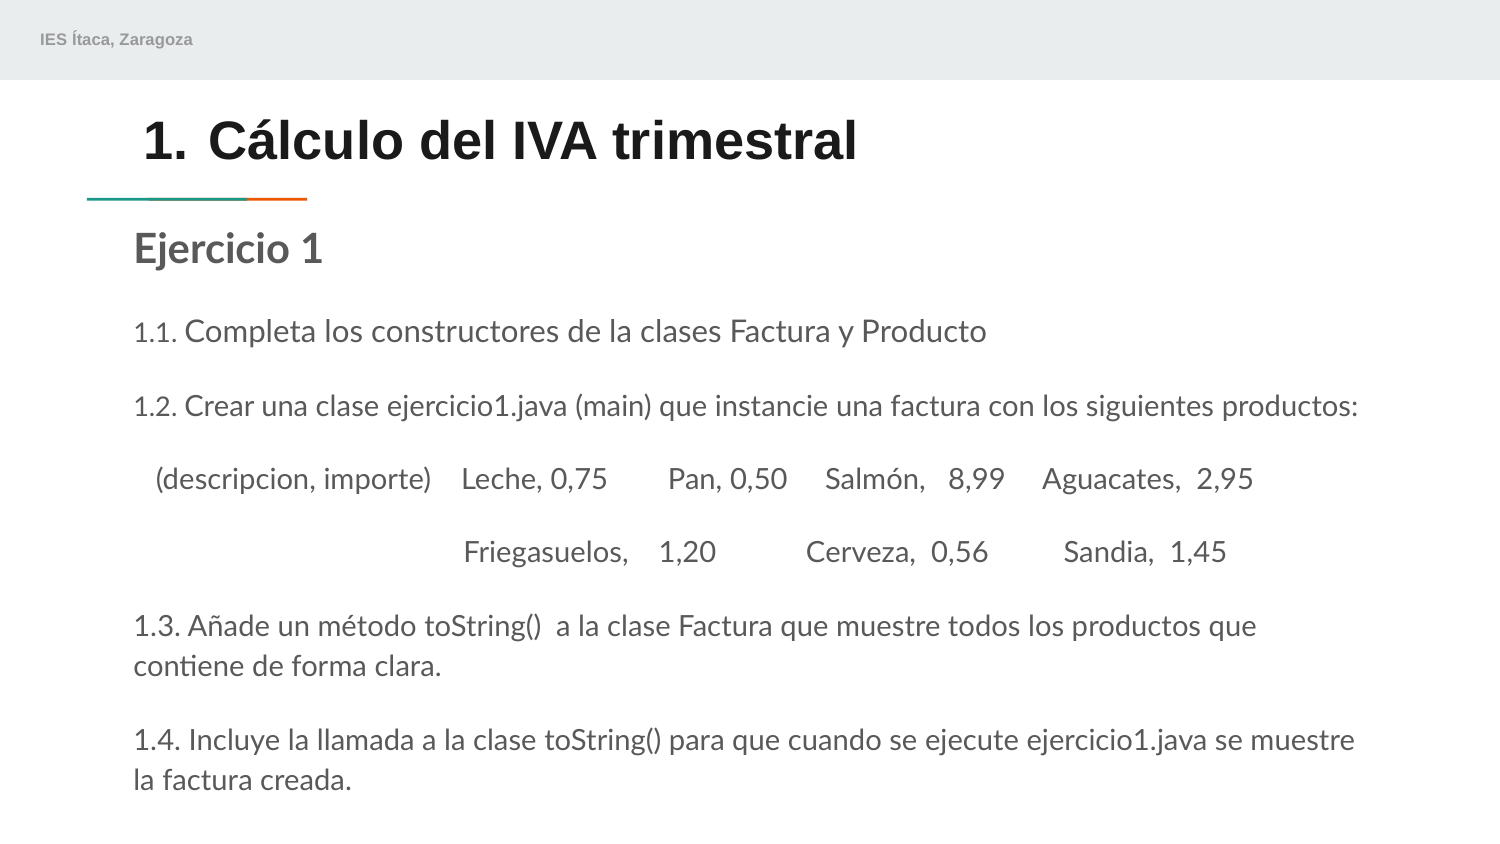

# Cálculo del IVA trimestral
Ejercicio 1
1.1. Completa los constructores de la clases Factura y Producto
1.2. Crear una clase ejercicio1.java (main) que instancie una factura con los siguientes productos:
   (descripcion, importe)    Leche, 0,75        Pan, 0,50     Salmón,   8,99     Aguacates,  2,95
                                            Friegasuelos,    1,20            Cerveza,  0,56          Sandia,  1,45
1.3. Añade un método toString()  a la clase Factura que muestre todos los productos que contiene de forma clara.
1.4. Incluye la llamada a la clase toString() para que cuando se ejecute ejercicio1.java se muestre la factura creada.